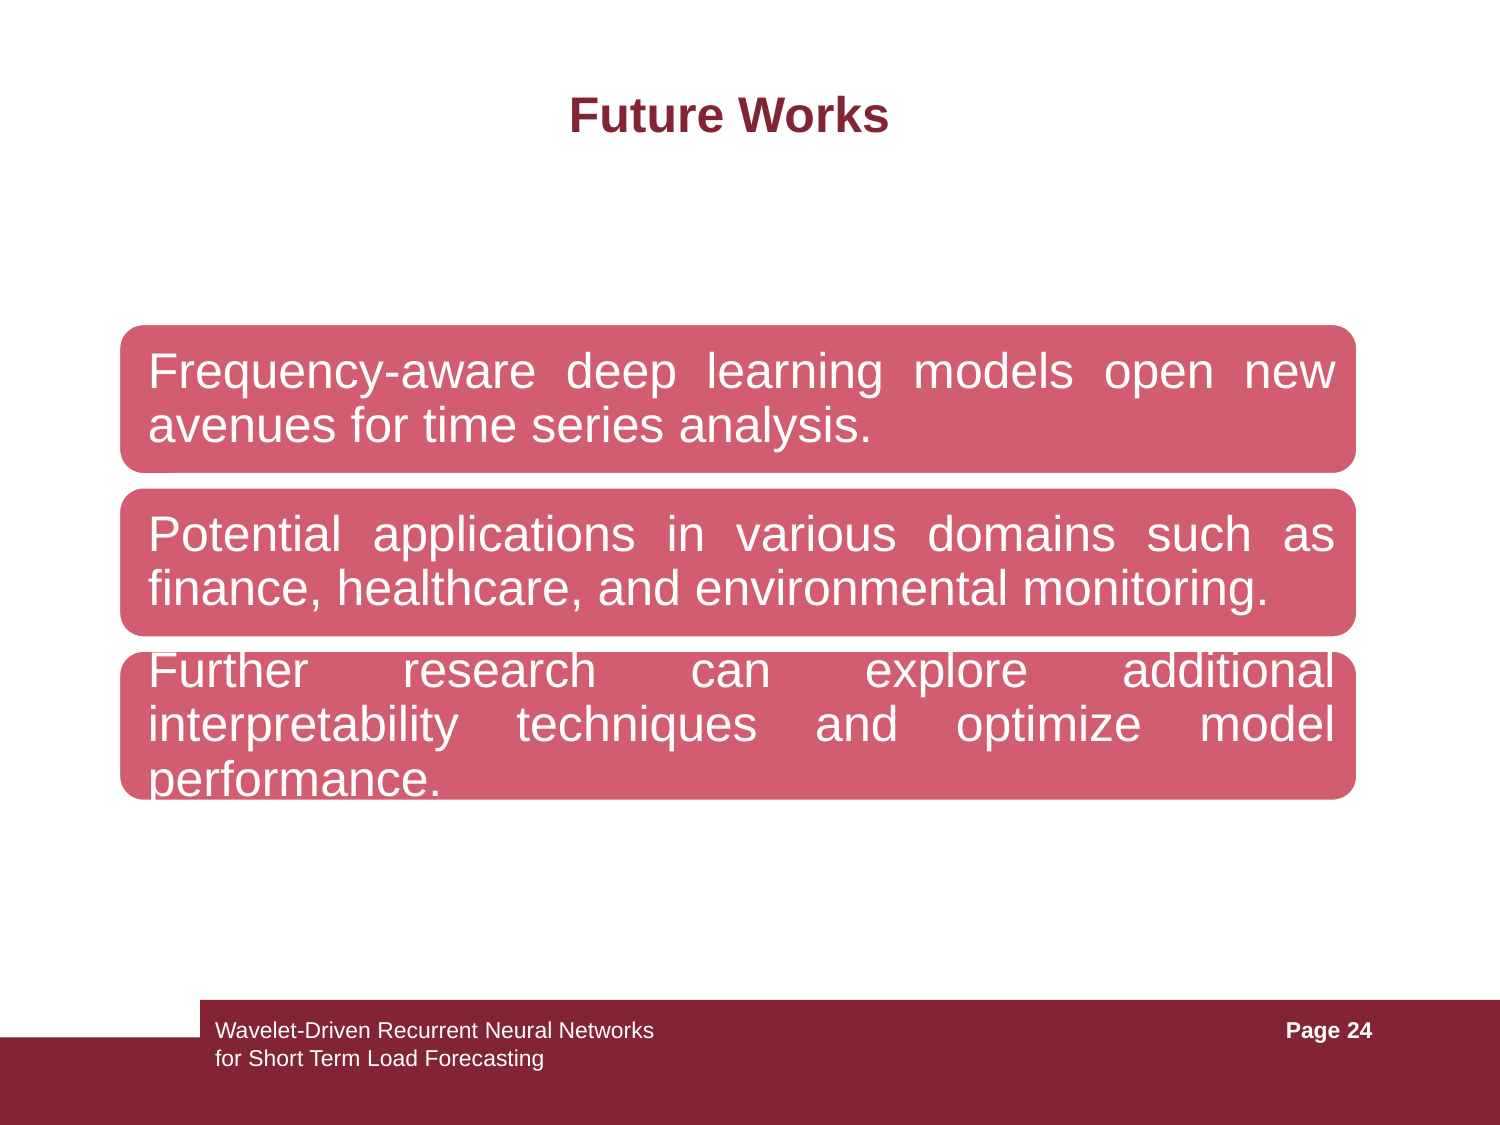

# Future Works
Frequency-aware deep learning models open new avenues for time series analysis.
Potential applications in various domains such as finance, healthcare, and environmental monitoring.
Further research can explore additional interpretability techniques and optimize model performance.
Wavelet-Driven Recurrent Neural Networks for Short Term Load Forecasting
Page 24